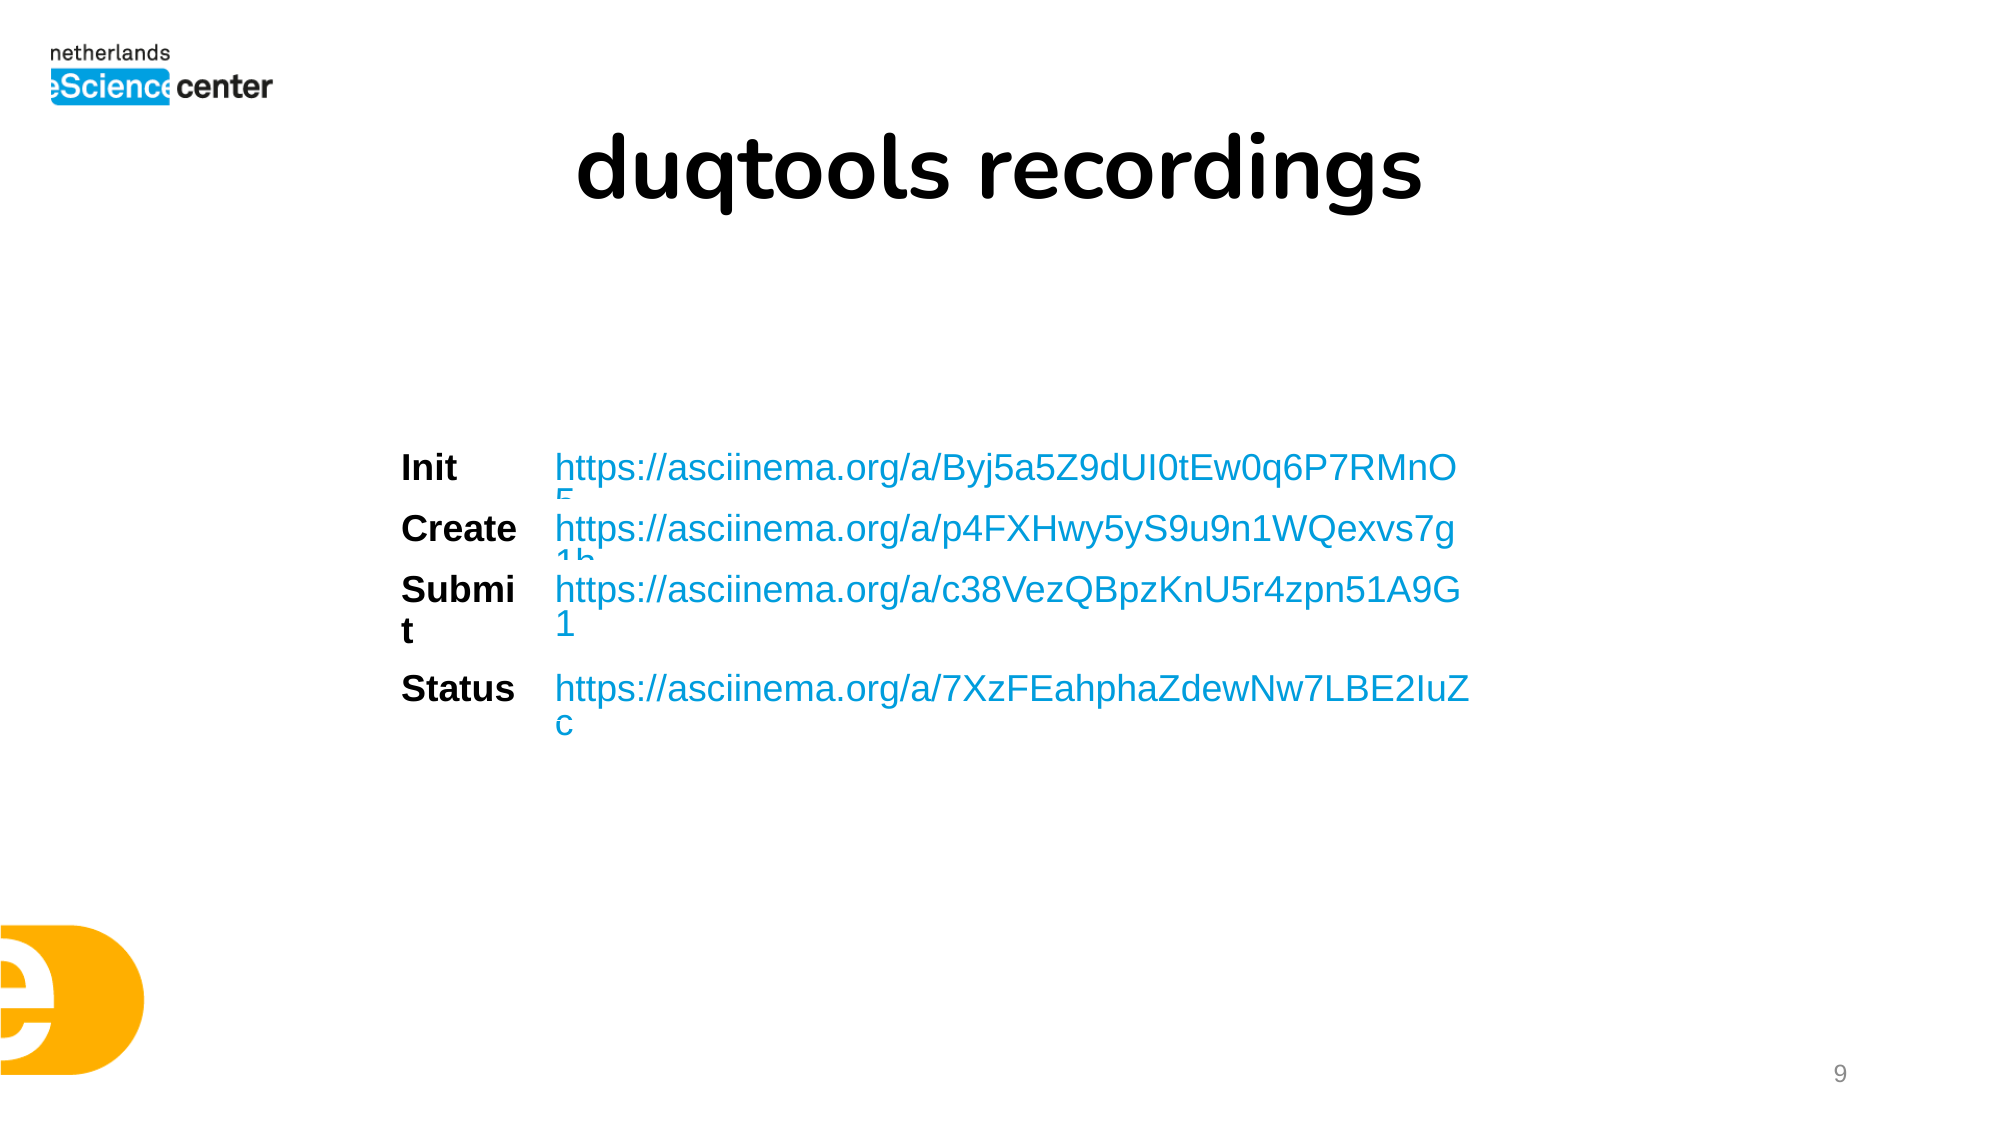

# duqtools recordings
| Init | https://asciinema.org/a/Byj5a5Z9dUI0tEw0q6P7RMnO5 |
| --- | --- |
| Create | https://asciinema.org/a/p4FXHwy5yS9u9n1WQexvs7g1h |
| Submit | https://asciinema.org/a/c38VezQBpzKnU5r4zpn51A9G1 |
| Status | https://asciinema.org/a/7XzFEahphaZdewNw7LBE2IuZc |
9